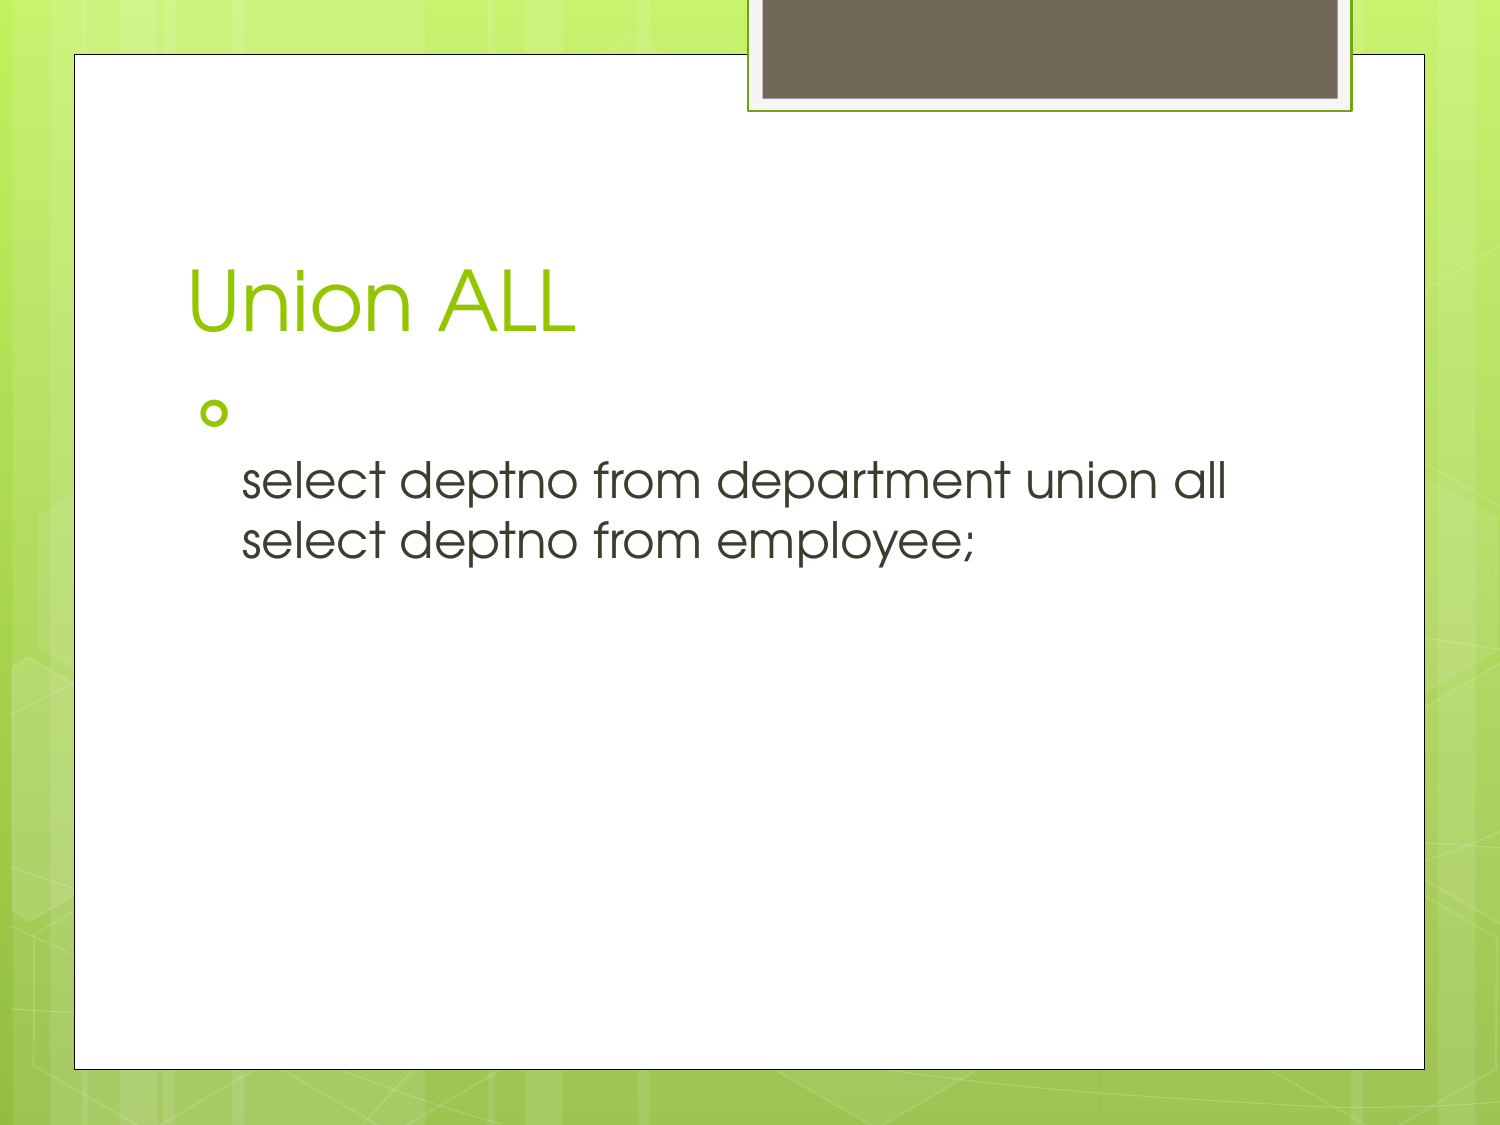

# Union ALL
select deptno from department union all select deptno from employee;